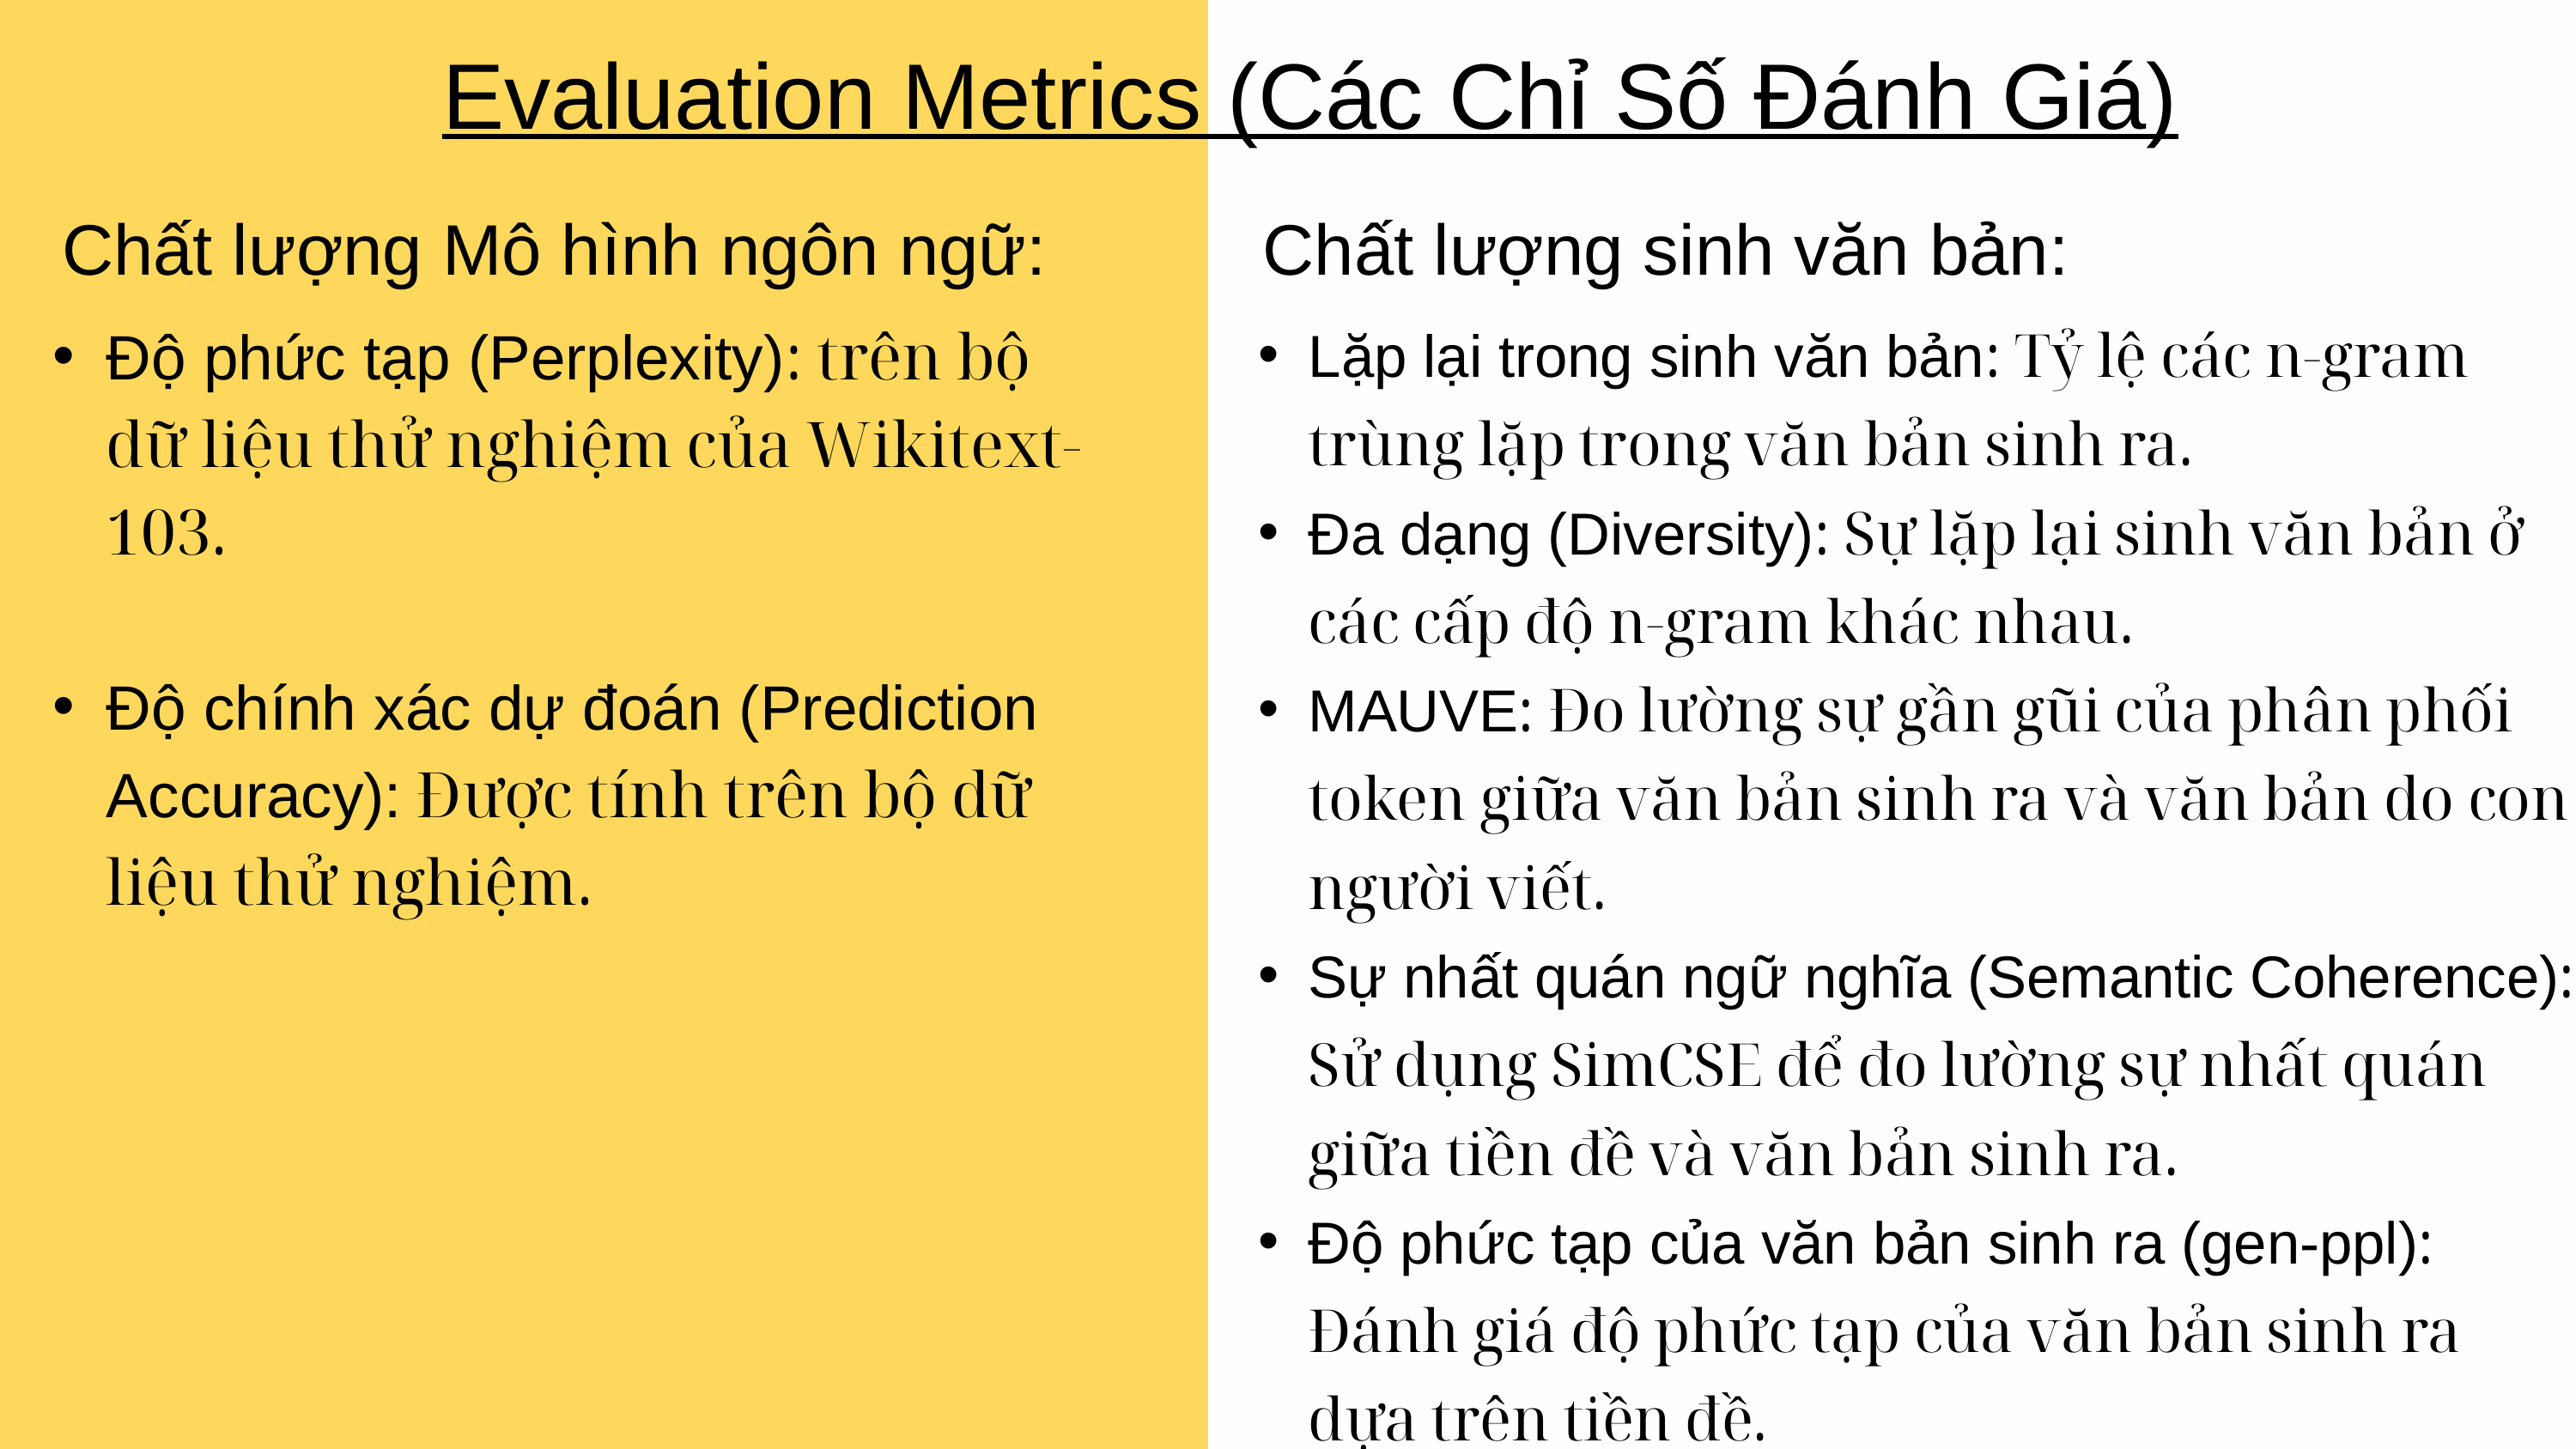

Evaluation Metrics (Các Chỉ Số Đánh Giá)
Chất lượng Mô hình ngôn ngữ:
Chất lượng sinh văn bản:
Lặp lại trong sinh văn bản: Tỷ lệ các n-gram trùng lặp trong văn bản sinh ra.
Đa dạng (Diversity): Sự lặp lại sinh văn bản ở các cấp độ n-gram khác nhau.
MAUVE: Đo lường sự gần gũi của phân phối token giữa văn bản sinh ra và văn bản do con người viết.
Sự nhất quán ngữ nghĩa (Semantic Coherence): Sử dụng SimCSE để đo lường sự nhất quán giữa tiền đề và văn bản sinh ra.
Độ phức tạp của văn bản sinh ra (gen-ppl): Đánh giá độ phức tạp của văn bản sinh ra dựa trên tiền đề.
Độ phức tạp (Perplexity): trên bộ dữ liệu thử nghiệm của Wikitext-103.

Độ chính xác dự đoán (Prediction Accuracy): Được tính trên bộ dữ liệu thử nghiệm.